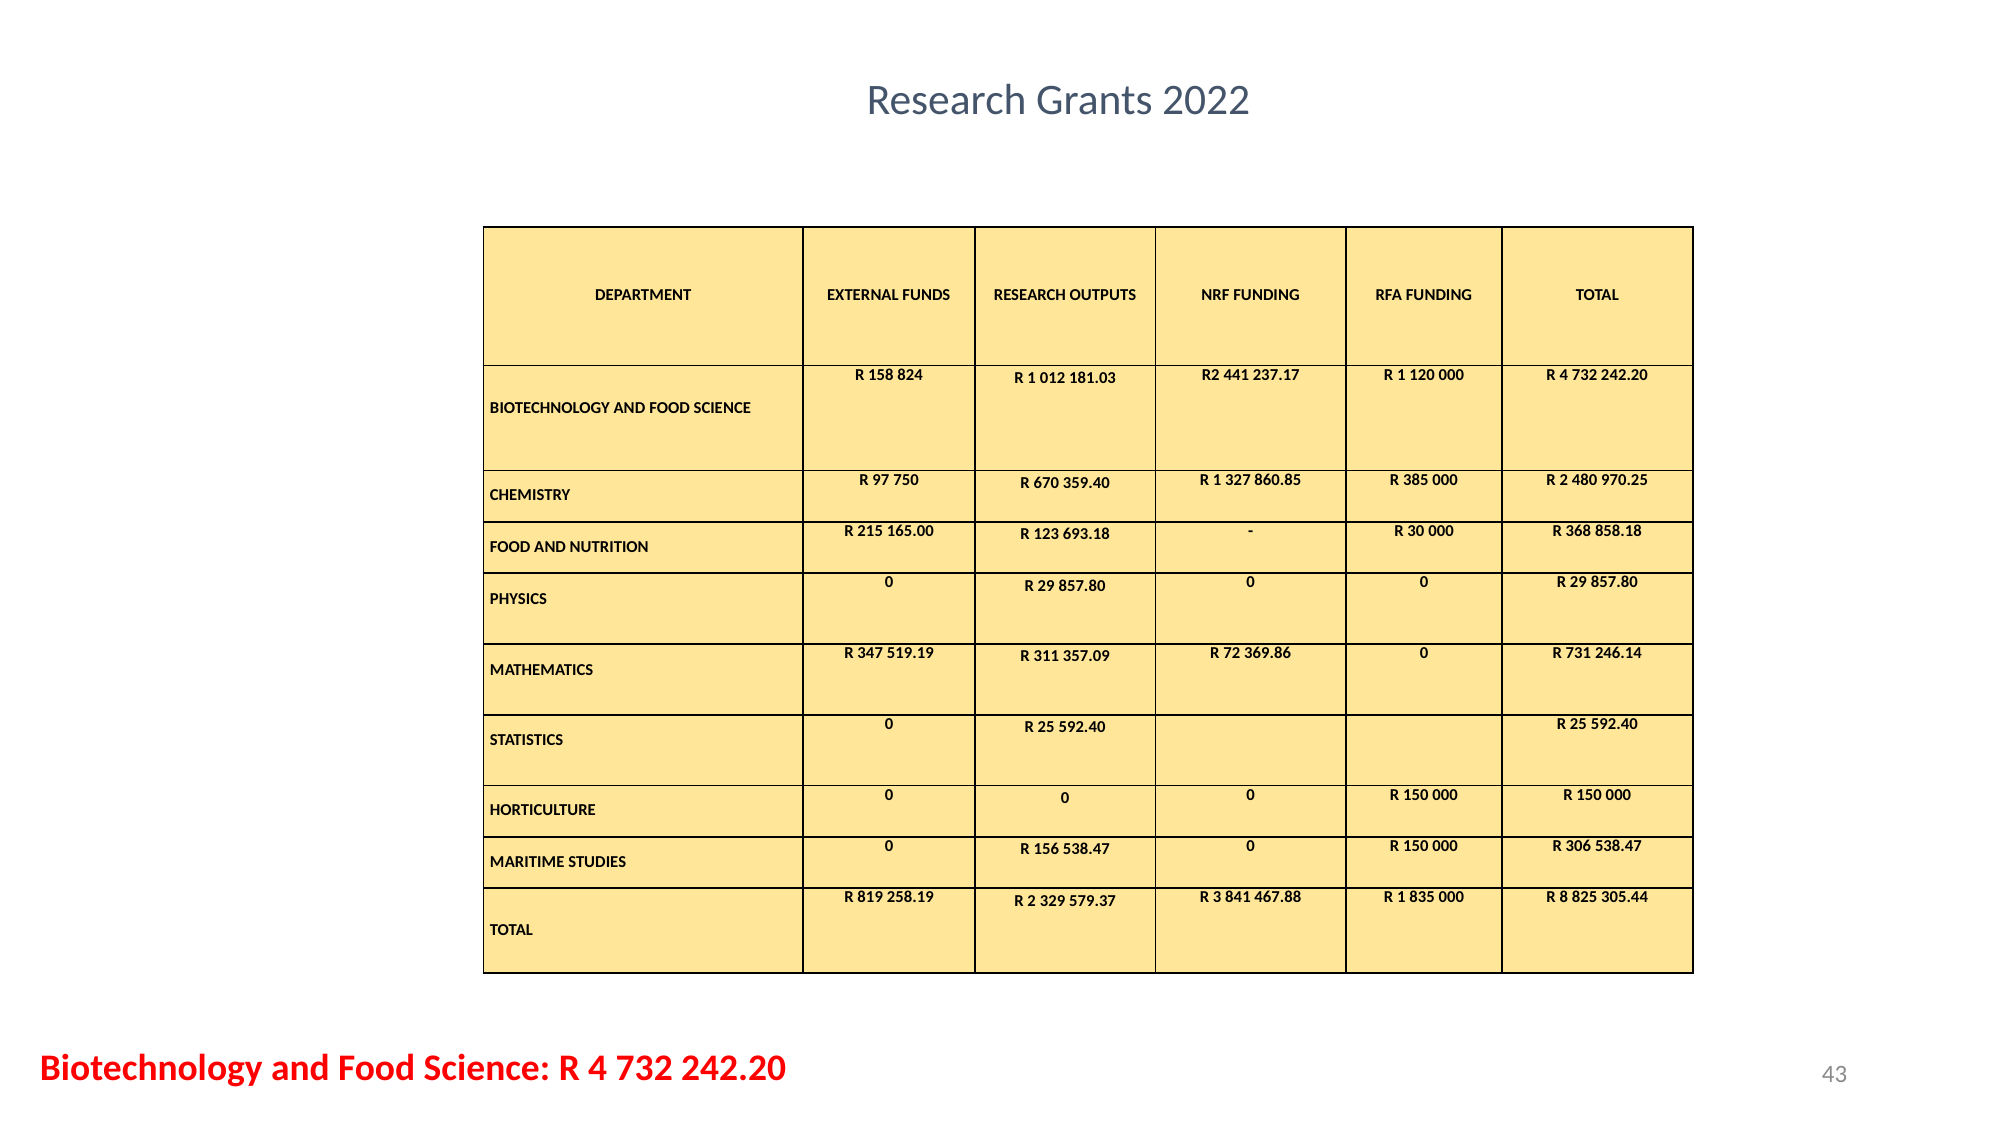

# Research Grants 2022
| DEPARTMENT | EXTERNAL FUNDS | RESEARCH OUTPUTS | NRF FUNDING | RFA FUNDING | TOTAL |
| --- | --- | --- | --- | --- | --- |
| BIOTECHNOLOGY AND FOOD SCIENCE | R 158 824 | R 1 012 181.03 | R2 441 237.17 | R 1 120 000 | R 4 732 242.20 |
| CHEMISTRY | R 97 750 | R 670 359.40 | R 1 327 860.85 | R 385 000 | R 2 480 970.25 |
| FOOD AND NUTRITION | R 215 165.00 | R 123 693.18 | - | R 30 000 | R 368 858.18 |
| PHYSICS | 0 | R 29 857.80 | 0 | 0 | R 29 857.80 |
| MATHEMATICS | R 347 519.19 | R 311 357.09 | R 72 369.86 | 0 | R 731 246.14 |
| STATISTICS | 0 | R 25 592.40 |  |  | R 25 592.40 |
| HORTICULTURE | 0 | 0 | 0 | R 150 000 | R 150 000 |
| MARITIME STUDIES | 0 | R 156 538.47 | 0 | R 150 000 | R 306 538.47 |
| TOTAL | R 819 258.19 | R 2 329 579.37 | R 3 841 467.88 | R 1 835 000 | R 8 825 305.44 |
Biotechnology and Food Science: R 4 732 242.20

43